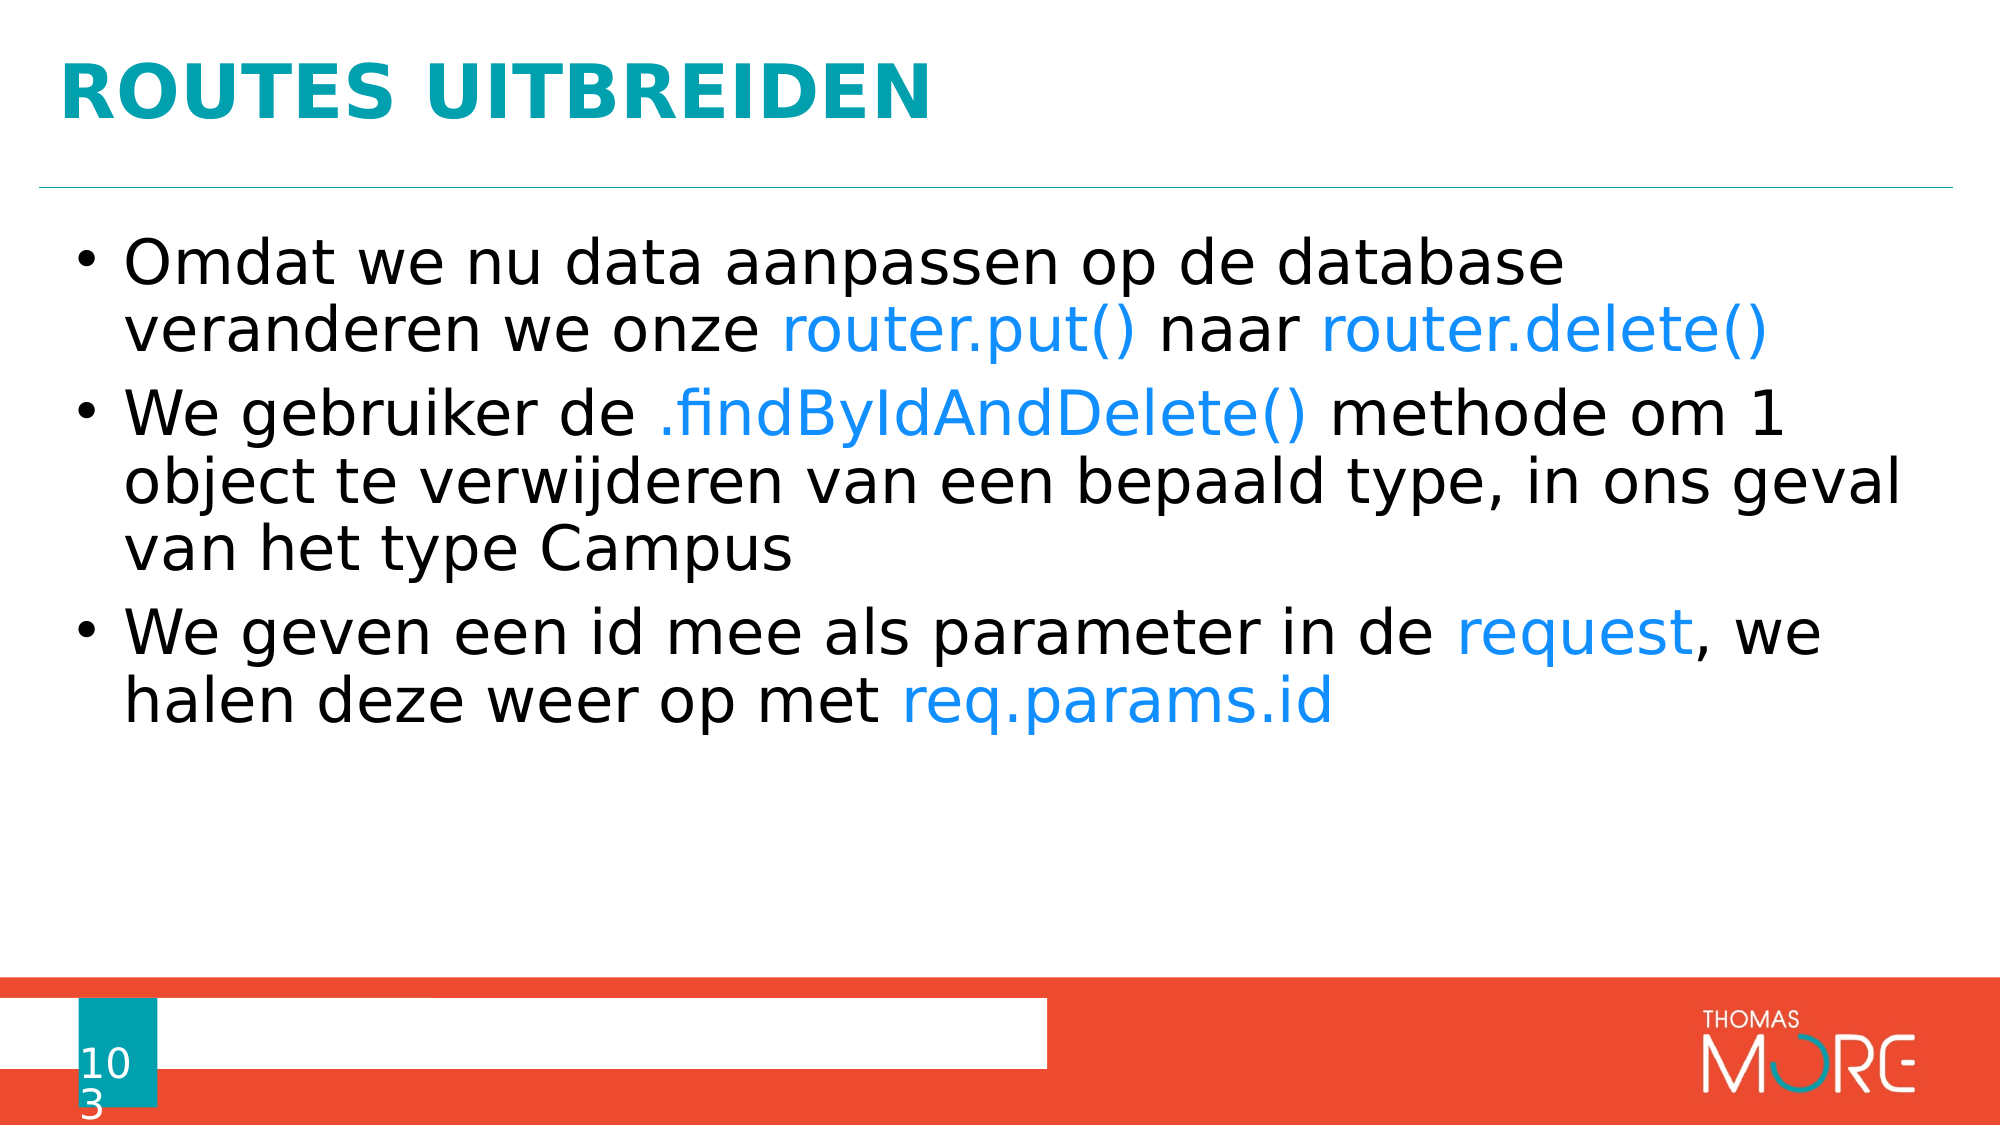

# Routes uitbreiden
Omdat we nu data aanpassen op de database veranderen we onze router.put() naar router.delete()
We gebruiker de .findByIdAndDelete() methode om 1 object te verwijderen van een bepaald type, in ons geval van het type Campus
We geven een id mee als parameter in de request, we halen deze weer op met req.params.id

103